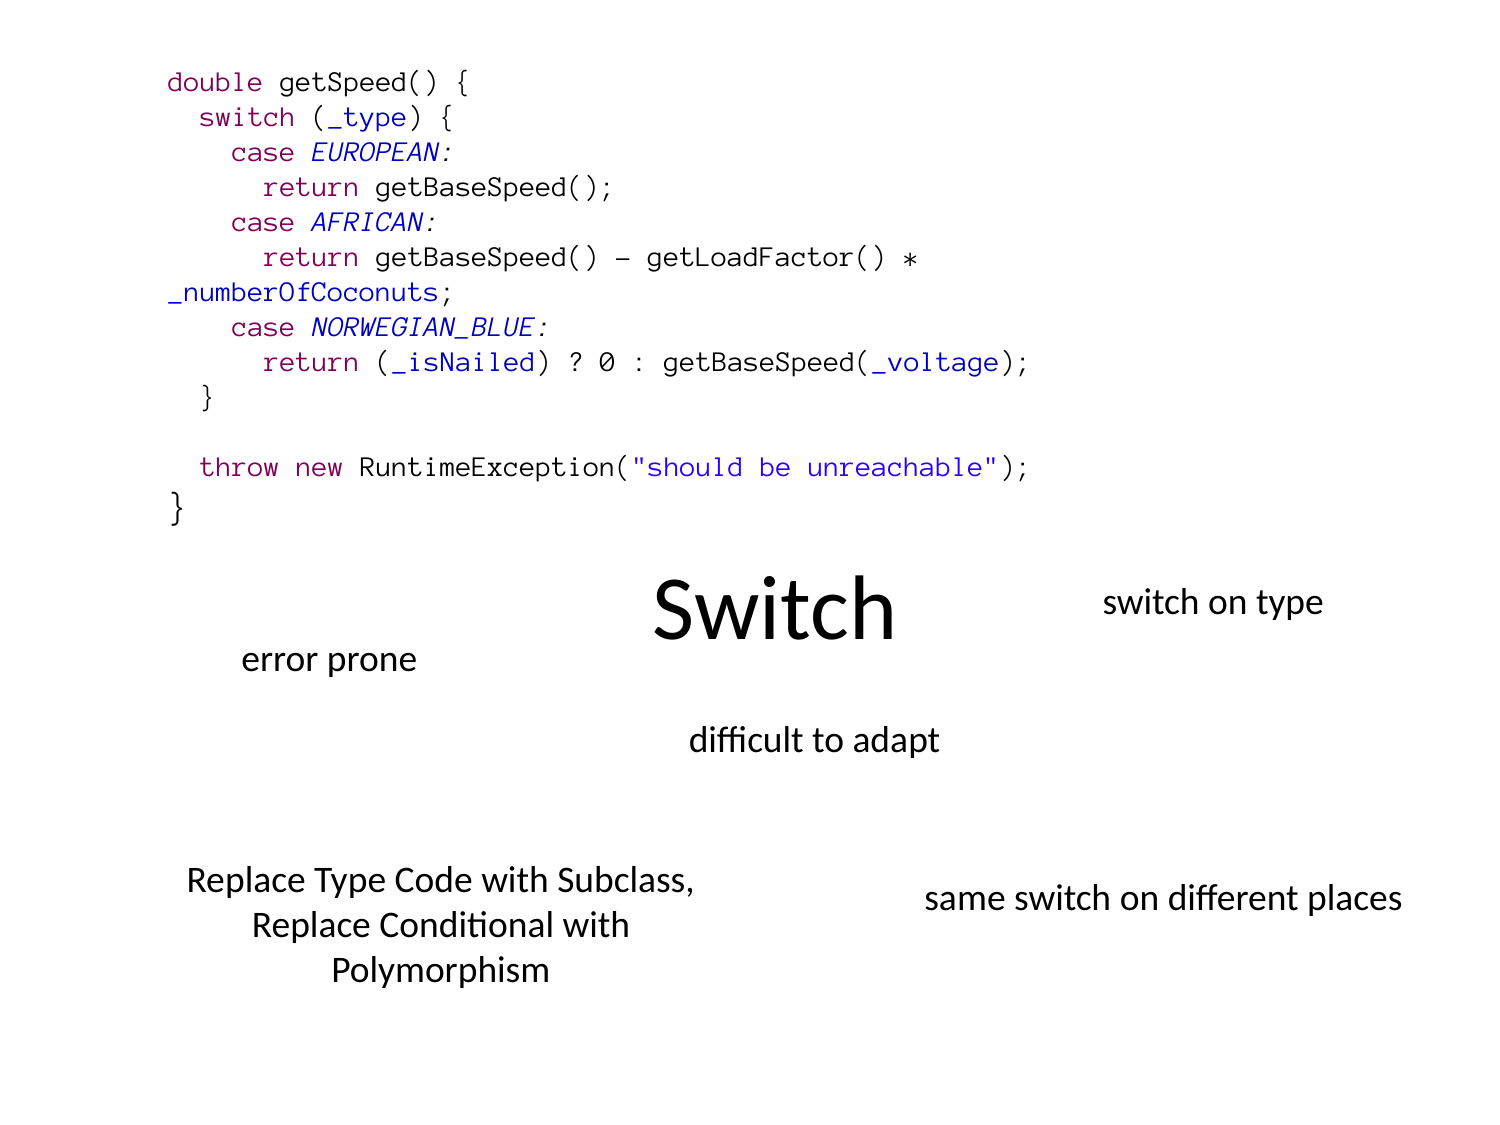

double getSpeed() {
  switch (_type) {
    case EUROPEAN:
      return getBaseSpeed();
    case AFRICAN:
      return getBaseSpeed() - getLoadFactor() * _numberOfCoconuts;
    case NORWEGIAN_BLUE:
      return (_isNailed) ? 0 : getBaseSpeed(_voltage);
  }

  throw new RuntimeException("should be unreachable");
}
# Switch
switch on type
error prone
difficult to adapt
Replace Type Code with Subclass, Replace Conditional with Polymorphism
same switch on different places